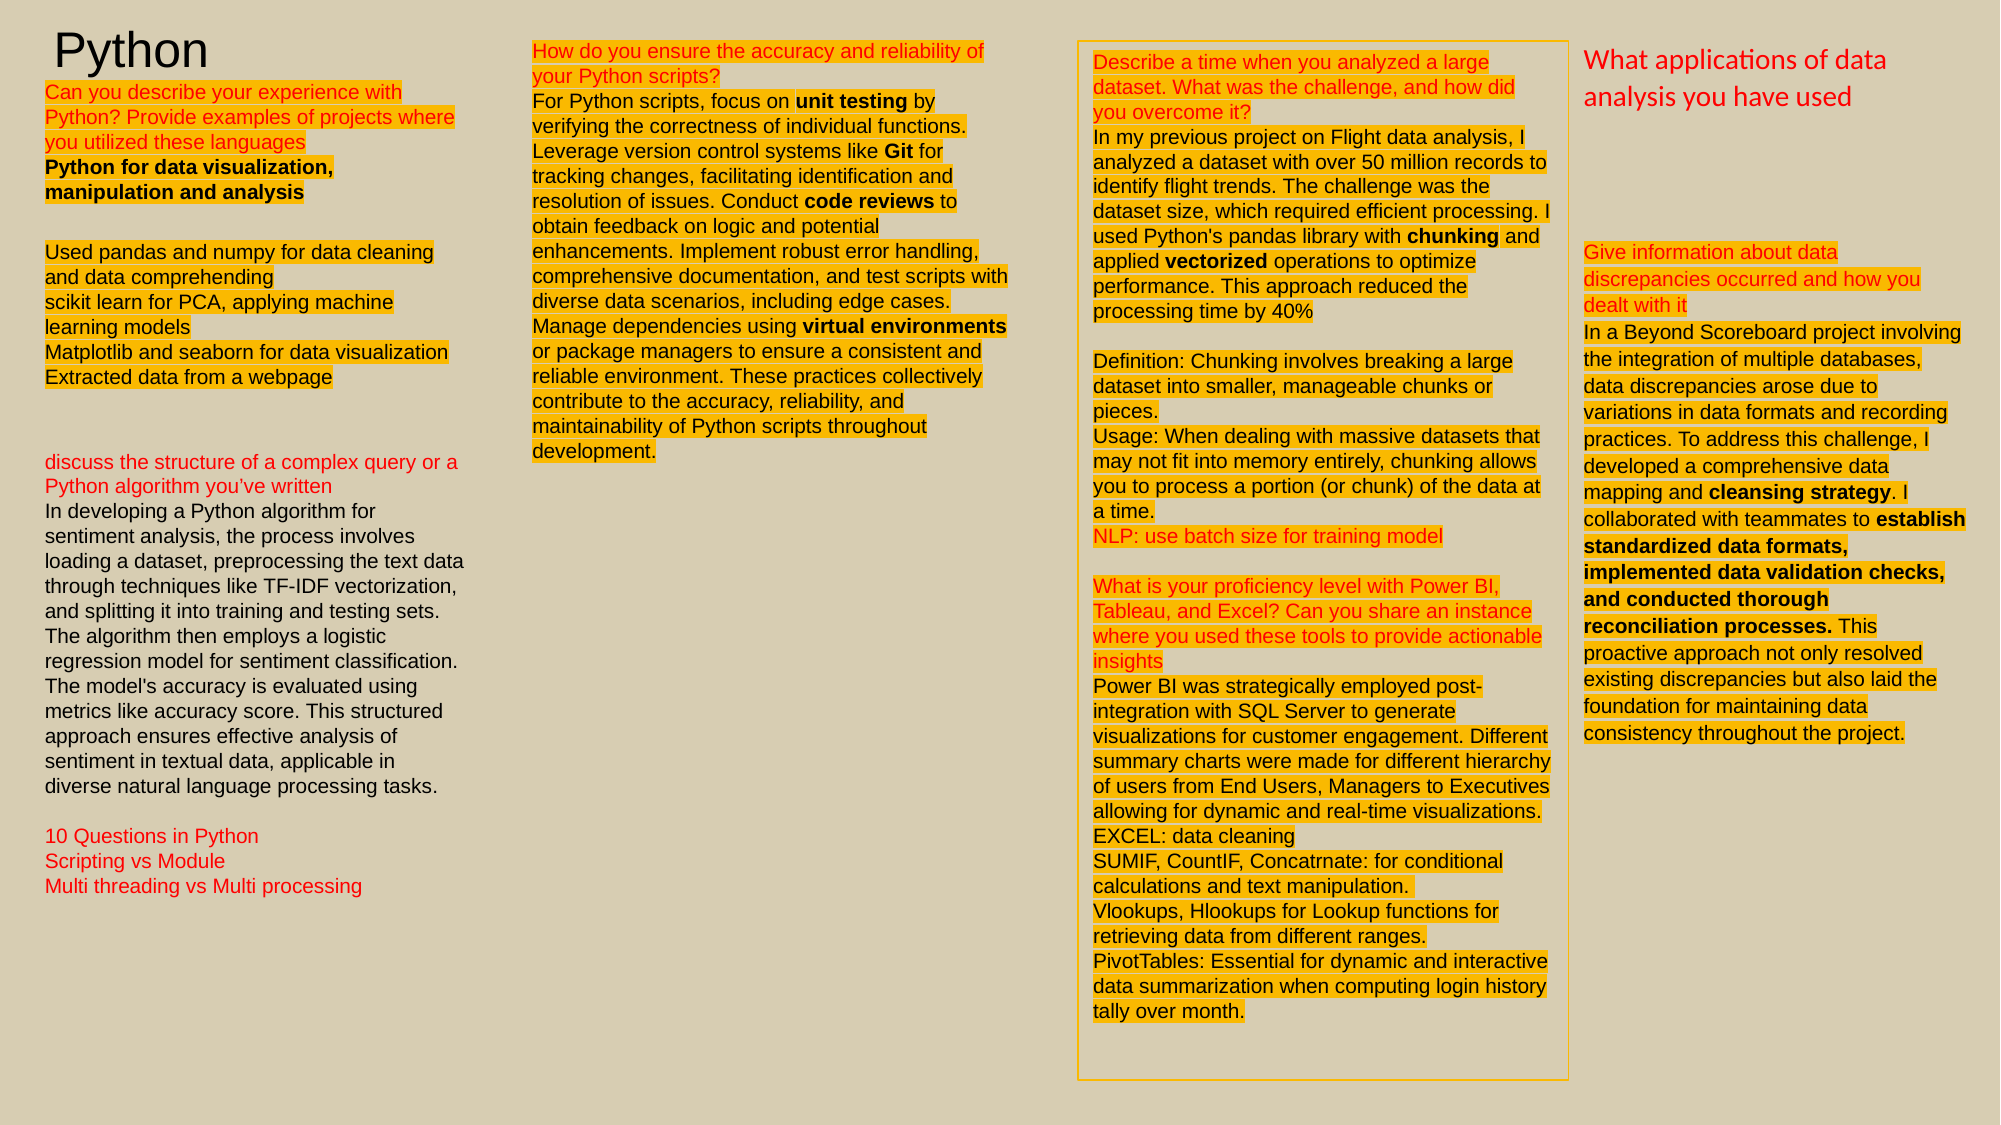

Python
How do you ensure the accuracy and reliability of your Python scripts?
For Python scripts, focus on unit testing by verifying the correctness of individual functions. Leverage version control systems like Git for tracking changes, facilitating identification and resolution of issues. Conduct code reviews to obtain feedback on logic and potential enhancements. Implement robust error handling, comprehensive documentation, and test scripts with diverse data scenarios, including edge cases. Manage dependencies using virtual environments or package managers to ensure a consistent and reliable environment. These practices collectively contribute to the accuracy, reliability, and maintainability of Python scripts throughout development.
What applications of data analysis you have used

Give information about data discrepancies occurred and how you dealt with it
In a Beyond Scoreboard project involving the integration of multiple databases, data discrepancies arose due to variations in data formats and recording practices. To address this challenge, I developed a comprehensive data mapping and cleansing strategy. I collaborated with teammates to establish standardized data formats, implemented data validation checks, and conducted thorough reconciliation processes. This proactive approach not only resolved existing discrepancies but also laid the foundation for maintaining data consistency throughout the project.
Describe a time when you analyzed a large dataset. What was the challenge, and how did you overcome it?
In my previous project on Flight data analysis, I analyzed a dataset with over 50 million records to identify flight trends. The challenge was the dataset size, which required efficient processing. I used Python's pandas library with chunking and applied vectorized operations to optimize performance. This approach reduced the processing time by 40%

Definition: Chunking involves breaking a large dataset into smaller, manageable chunks or pieces.
Usage: When dealing with massive datasets that may not fit into memory entirely, chunking allows you to process a portion (or chunk) of the data at a time.
NLP: use batch size for training model

What is your proficiency level with Power BI, Tableau, and Excel? Can you share an instance where you used these tools to provide actionable insights
Power BI was strategically employed post-integration with SQL Server to generate visualizations for customer engagement. Different summary charts were made for different hierarchy of users from End Users, Managers to Executives allowing for dynamic and real-time visualizations.
EXCEL: data cleaning
SUMIF, CountIF, Concatrnate: for conditional calculations and text manipulation.
Vlookups, Hlookups for Lookup functions for retrieving data from different ranges.
PivotTables: Essential for dynamic and interactive data summarization when computing login history tally over month.

Can you describe your experience with Python? Provide examples of projects where you utilized these languages
Python for data visualization, manipulation and analysis

Used pandas and numpy for data cleaning and data comprehending
scikit learn for PCA, applying machine learning models
Matplotlib and seaborn for data visualization
Extracted data from a webpage

discuss the structure of a complex query or a Python algorithm you’ve written
In developing a Python algorithm for sentiment analysis, the process involves loading a dataset, preprocessing the text data through techniques like TF-IDF vectorization, and splitting it into training and testing sets. The algorithm then employs a logistic regression model for sentiment classification. The model's accuracy is evaluated using metrics like accuracy score. This structured approach ensures effective analysis of sentiment in textual data, applicable in diverse natural language processing tasks.

10 Questions in Python
Scripting vs Module
Multi threading vs Multi processing